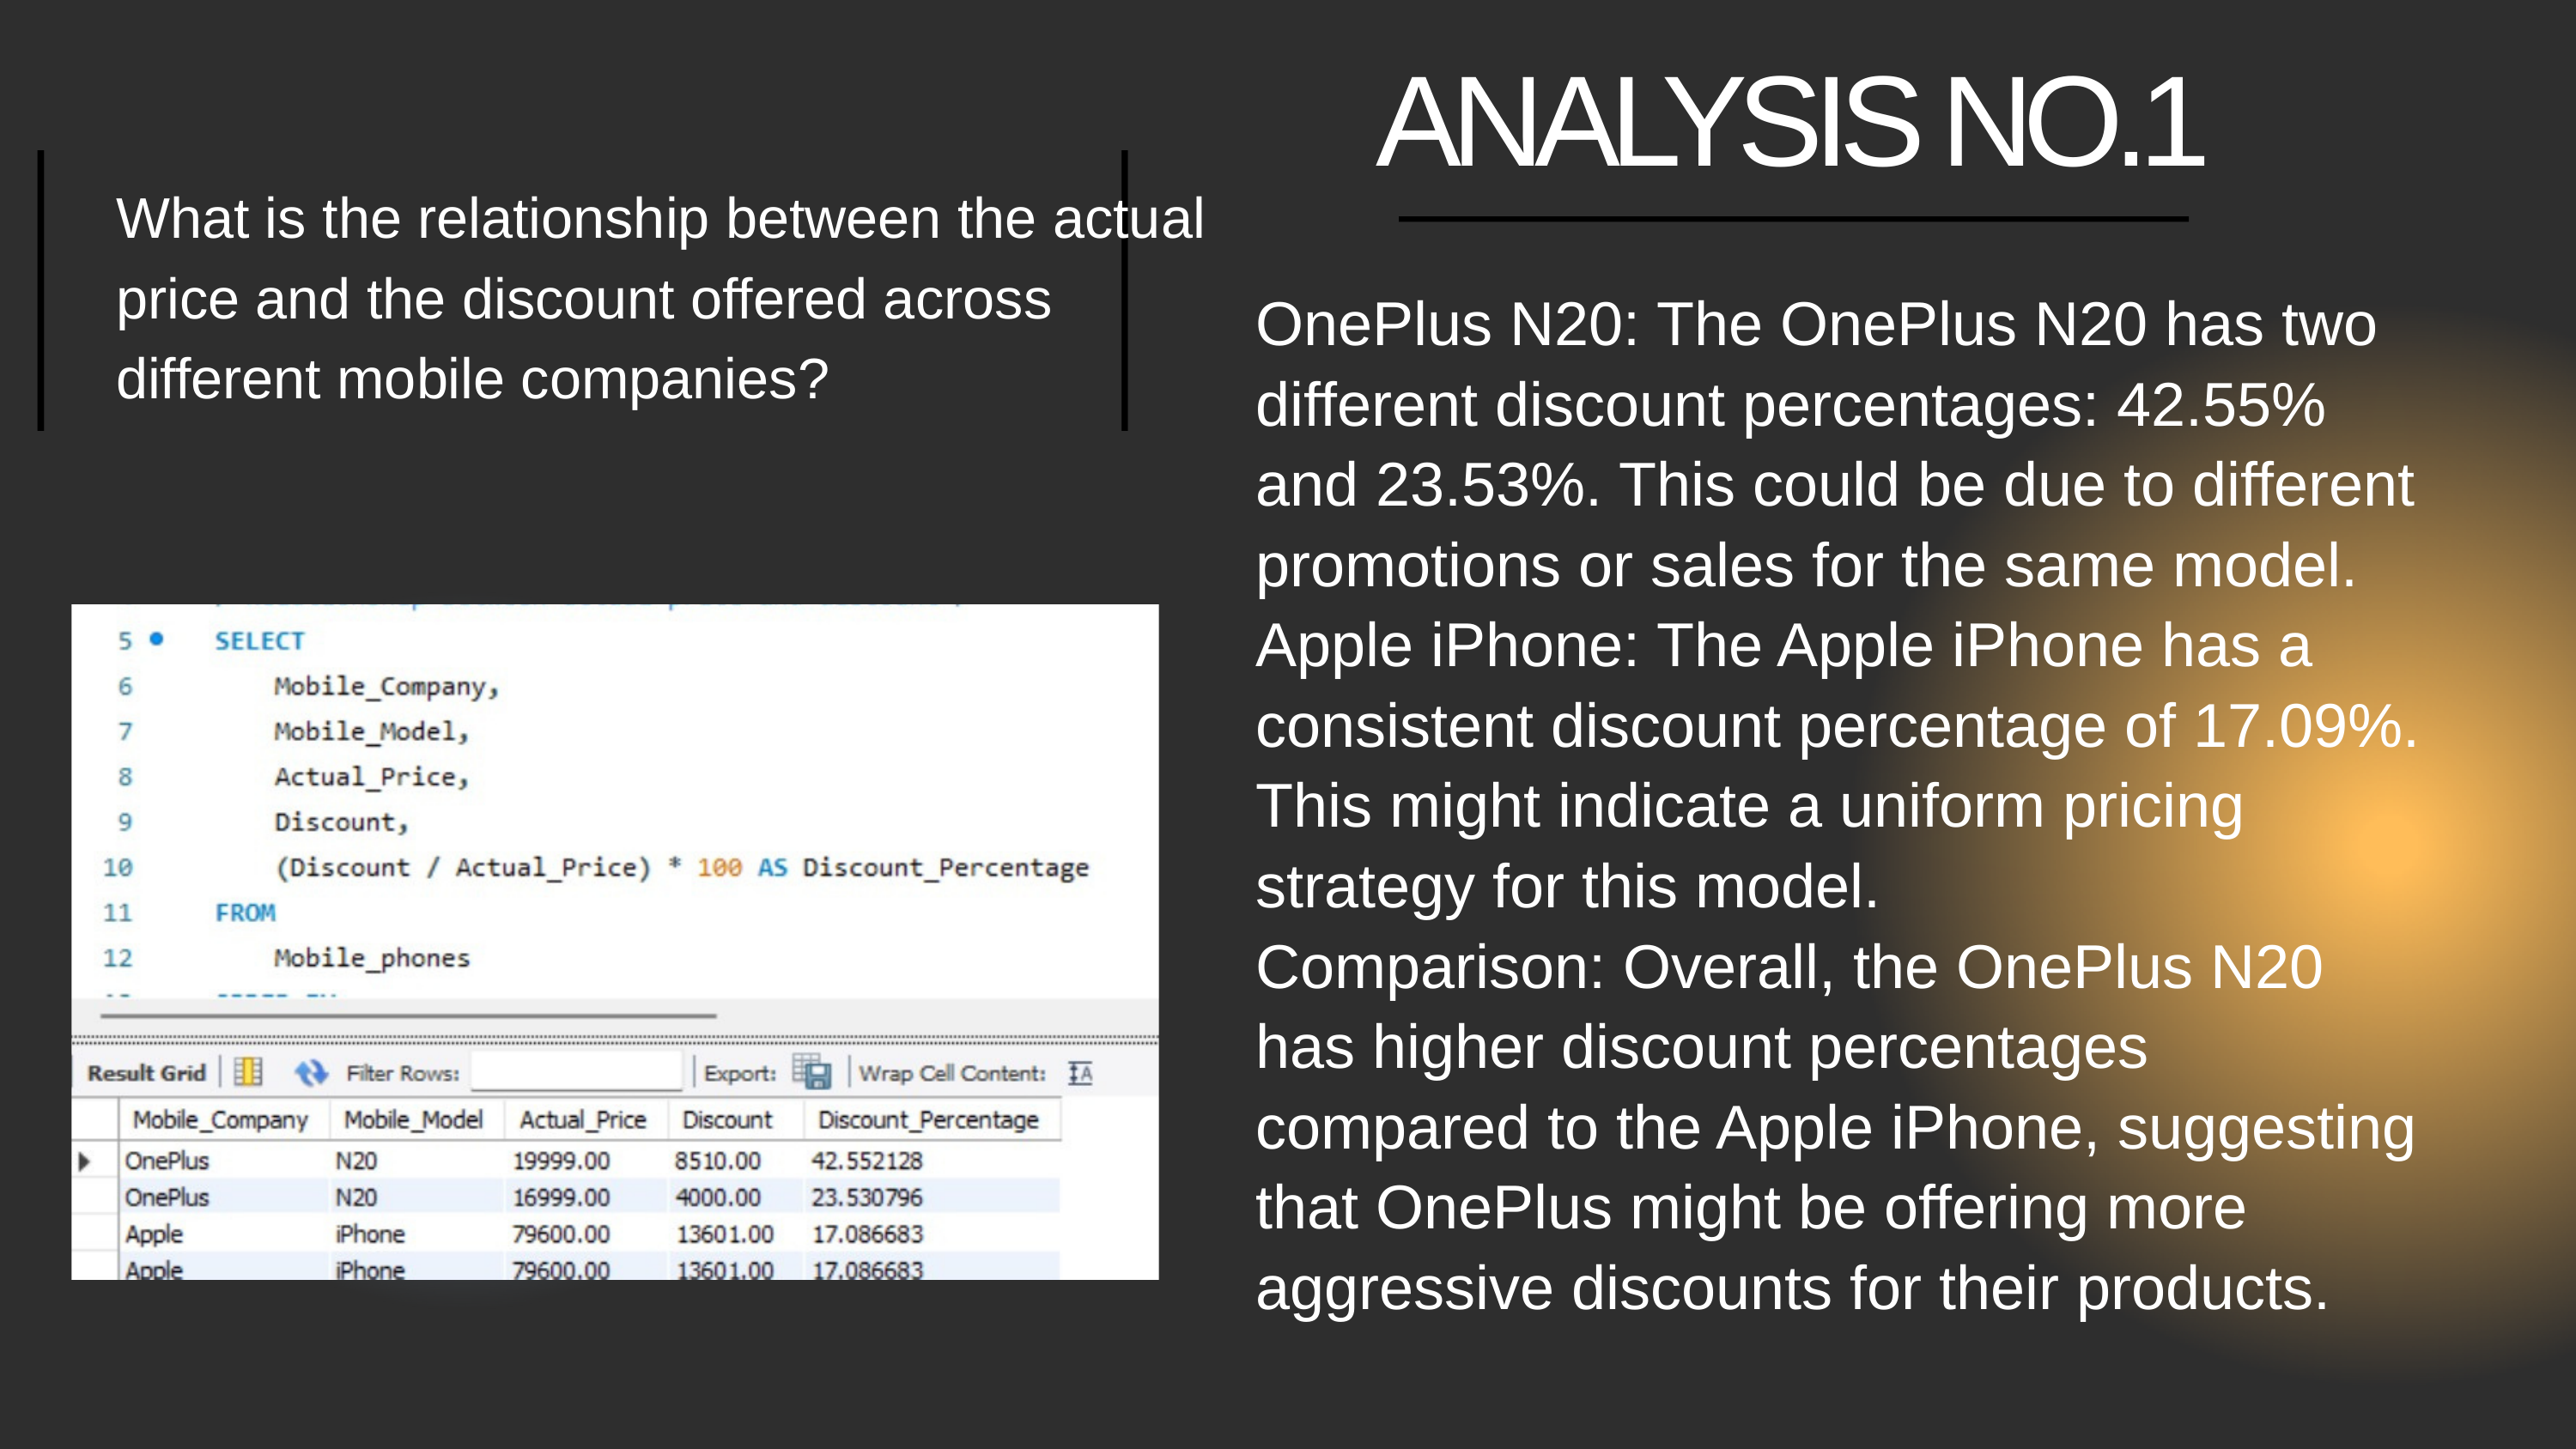

ANALYSIS NO.1

What is the relationship between the actual price and the discount offered across different mobile companies?

OnePlus N20: The OnePlus N20 has two different discount percentages: 42.55% and 23.53%. This could be due to different promotions or sales for the same model.
Apple iPhone: The Apple iPhone has a consistent discount percentage of 17.09%. This might indicate a uniform pricing strategy for this model.
Comparison: Overall, the OnePlus N20 has higher discount percentages compared to the Apple iPhone, suggesting that OnePlus might be offering more aggressive discounts for their products.